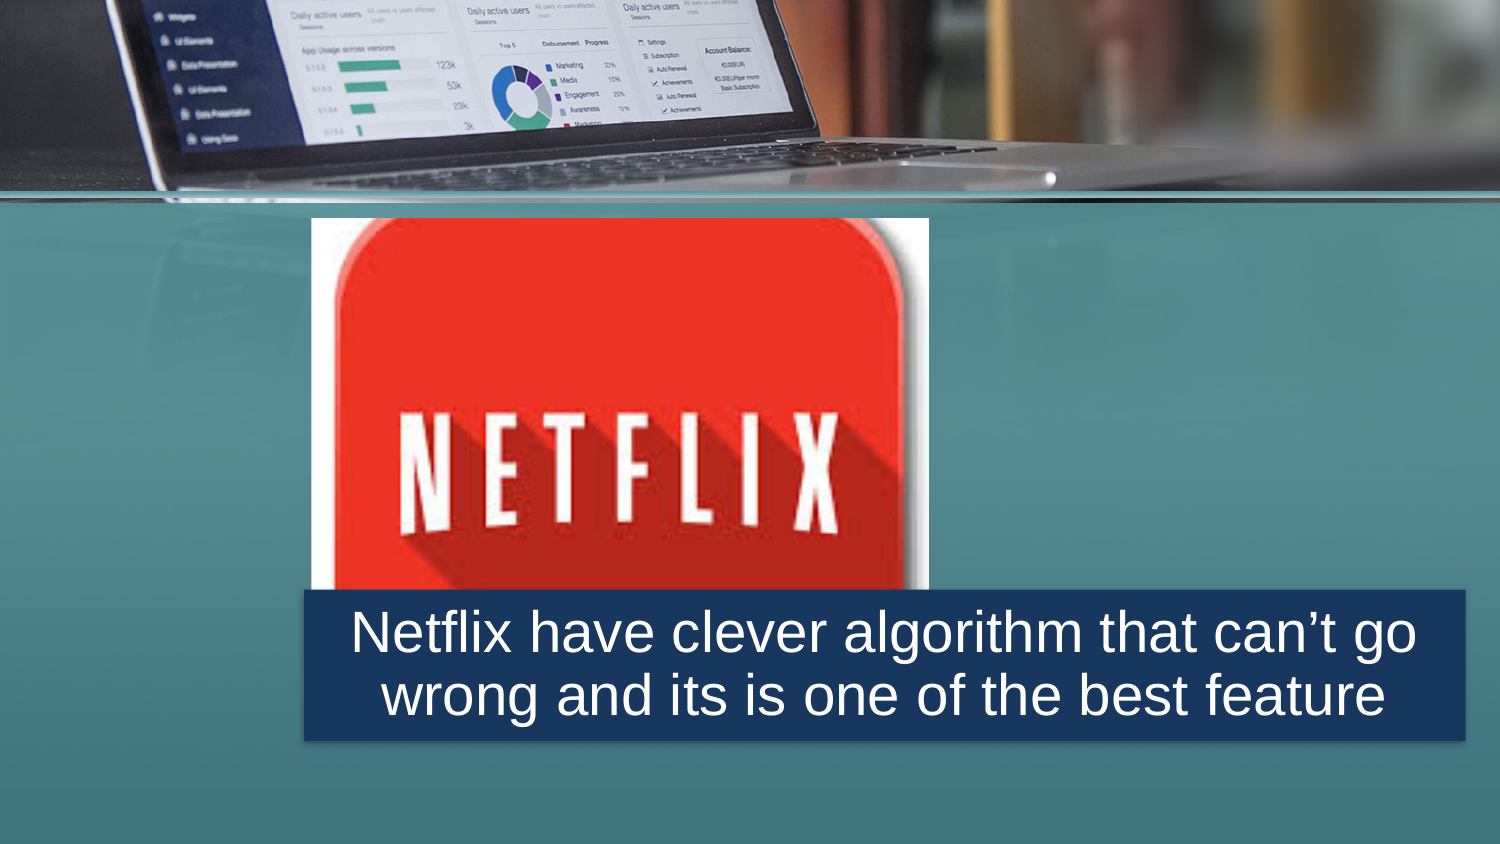

Netflix have clever algorithm that can’t go wrong and its is one of the best feature